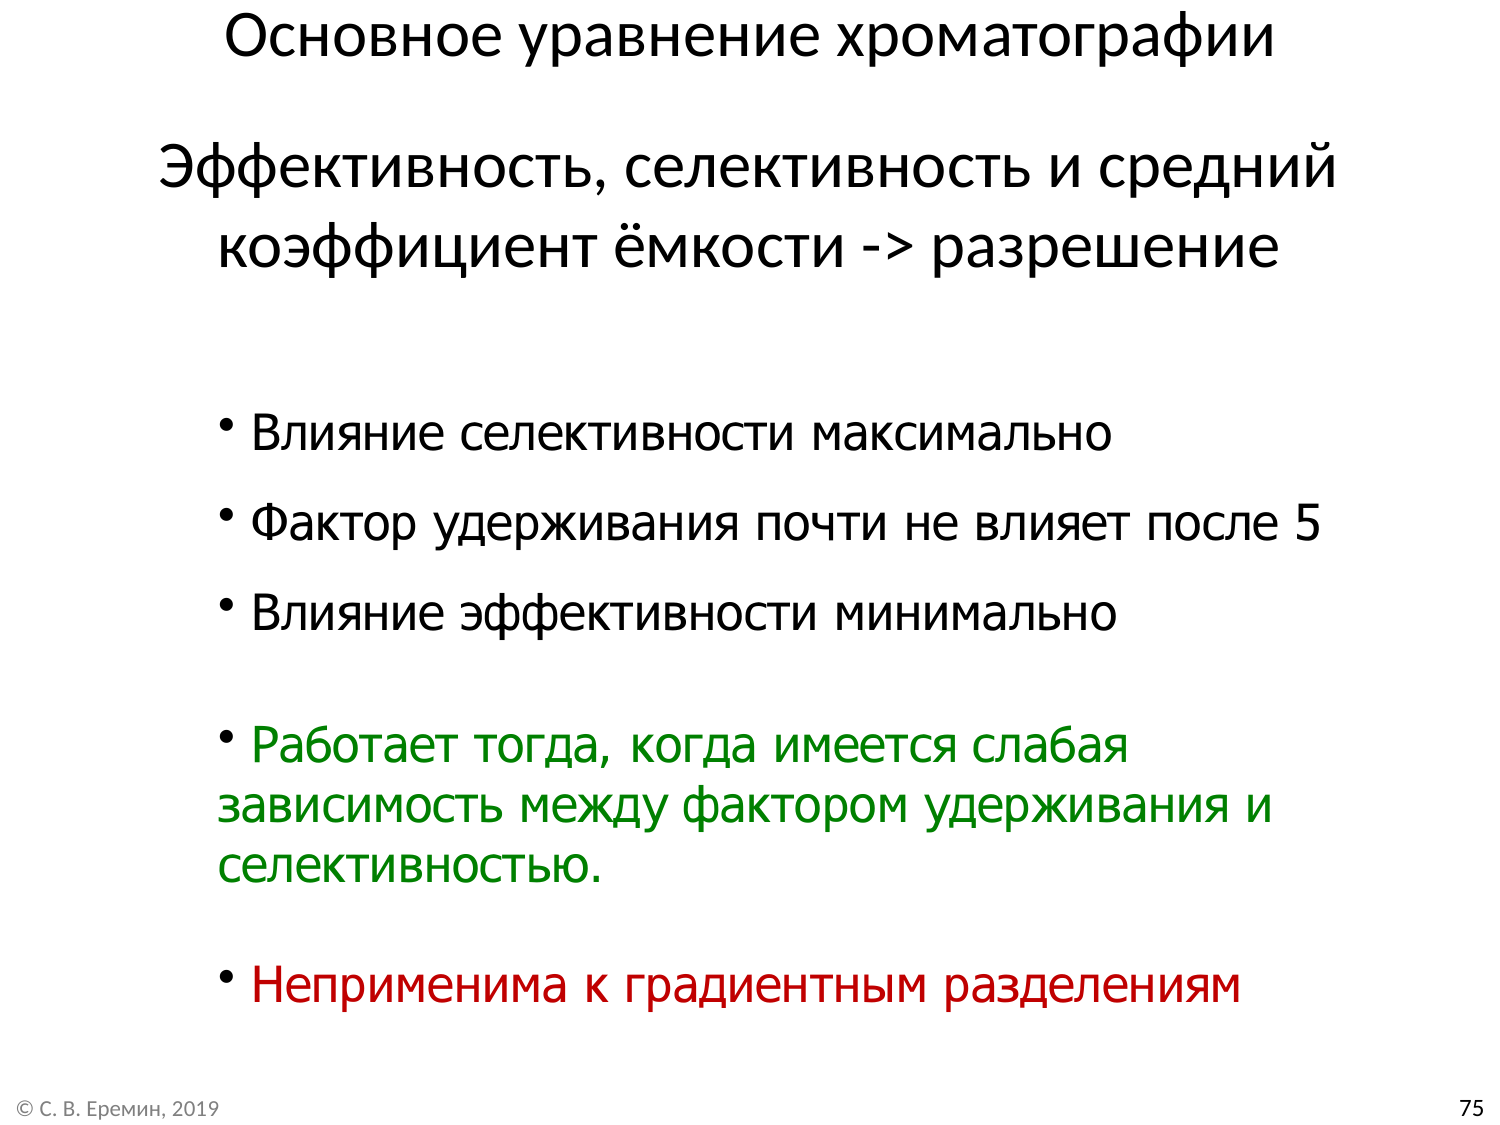

# Основное уравнение хроматографии
Эффективность, селективность и средний коэффициент ёмкости -> разрешение
 Влияние селективности максимально
 Фактор удерживания почти не влияет после 5
 Влияние эффективности минимально
 Работает тогда, когда имеется слабая зависимость между фактором удерживания и селективностью.

 Неприменима к градиентным разделениям
75